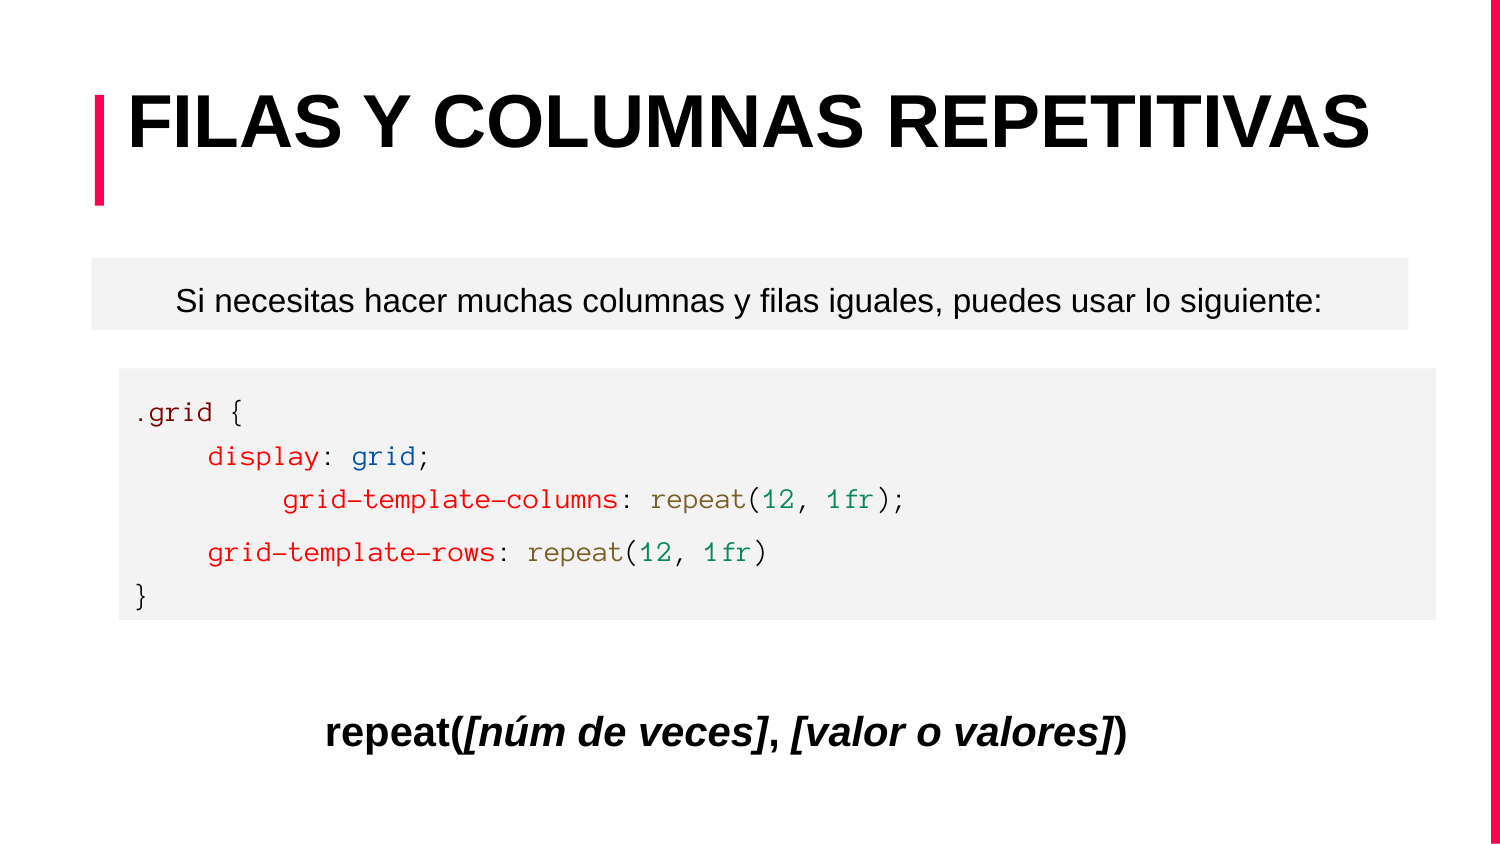

FILAS Y COLUMNAS REPETITIVAS

Si necesitas hacer muchas columnas y filas iguales, puedes usar lo siguiente:
.grid {
display: grid;
	grid-template-columns: repeat(12, 1fr);
grid-template-rows: repeat(12, 1fr)
}

repeat([núm de veces], [valor o valores])